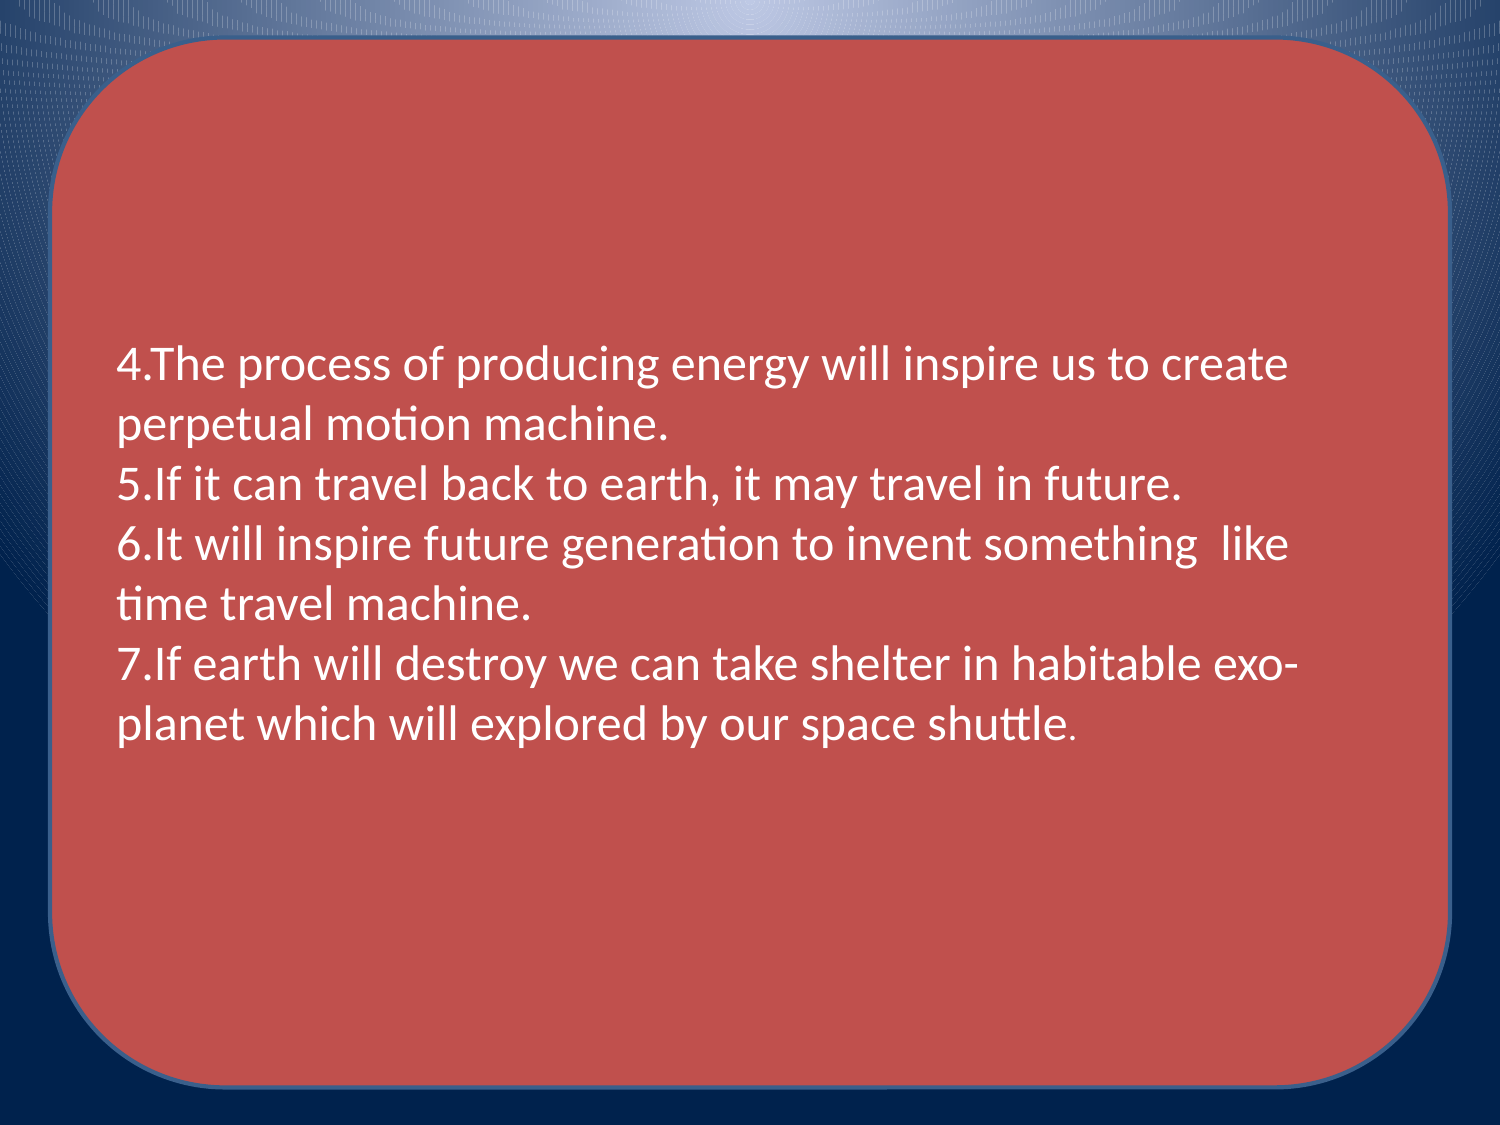

4.The process of producing energy will inspire us to create perpetual motion machine.
5.If it can travel back to earth, it may travel in future.
6.It will inspire future generation to invent something  like time travel machine.
7.If earth will destroy we can take shelter in habitable exo-planet which will explored by our space shuttle.